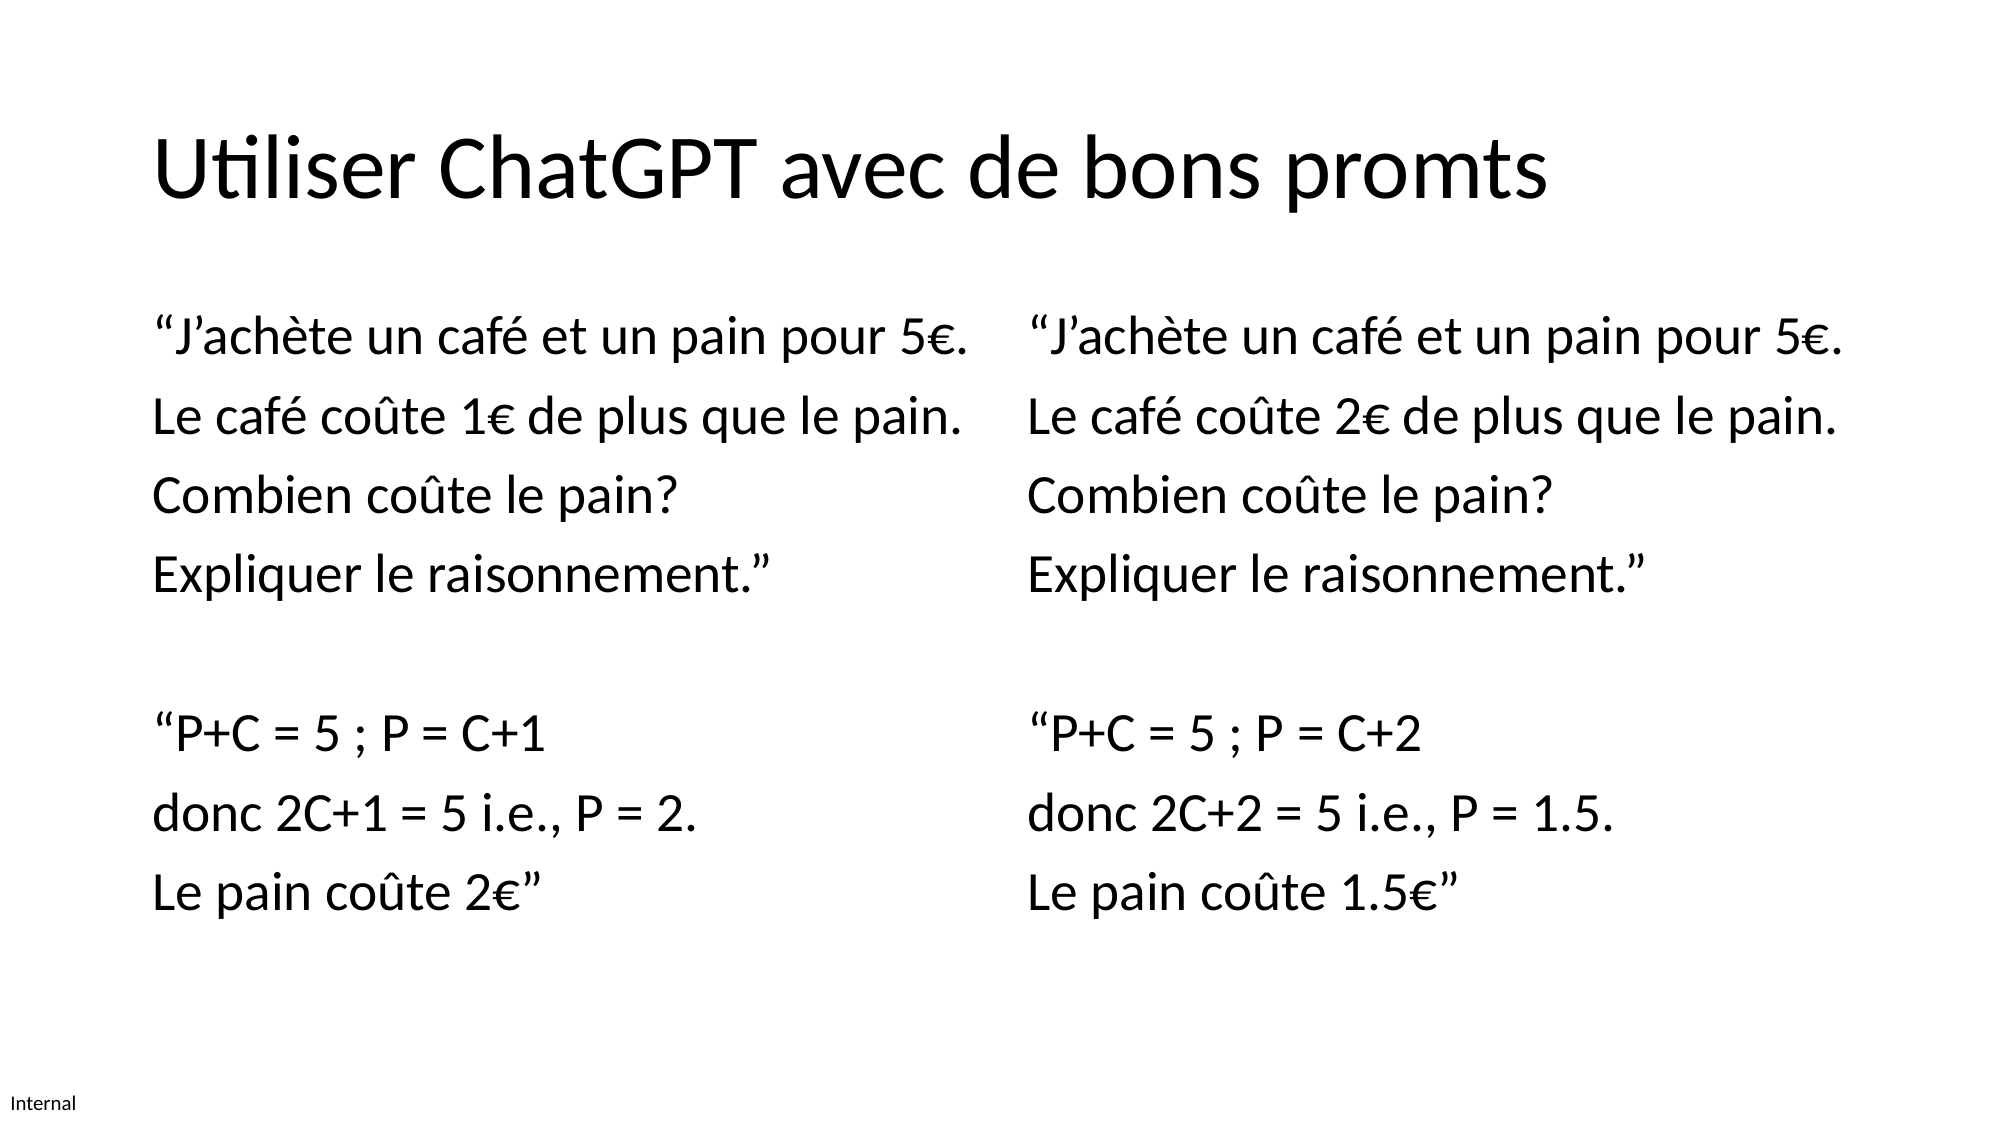

# Utiliser ChatGPT avec de bons promts
“J’achète un café et un pain pour 5€.
Le café coûte 1€ de plus que le pain.
Combien coûte le pain?
Expliquer le raisonnement.”

“P+C = 5 ; P = C+1
donc 2C+1 = 5 i.e., P = 2.
Le pain coûte 2€”
“J’achète un café et un pain pour 5€.
Le café coûte 2€ de plus que le pain.
Combien coûte le pain?
Expliquer le raisonnement.”

“P+C = 5 ; P = C+2
donc 2C+2 = 5 i.e., P = 1.5.
Le pain coûte 1.5€”